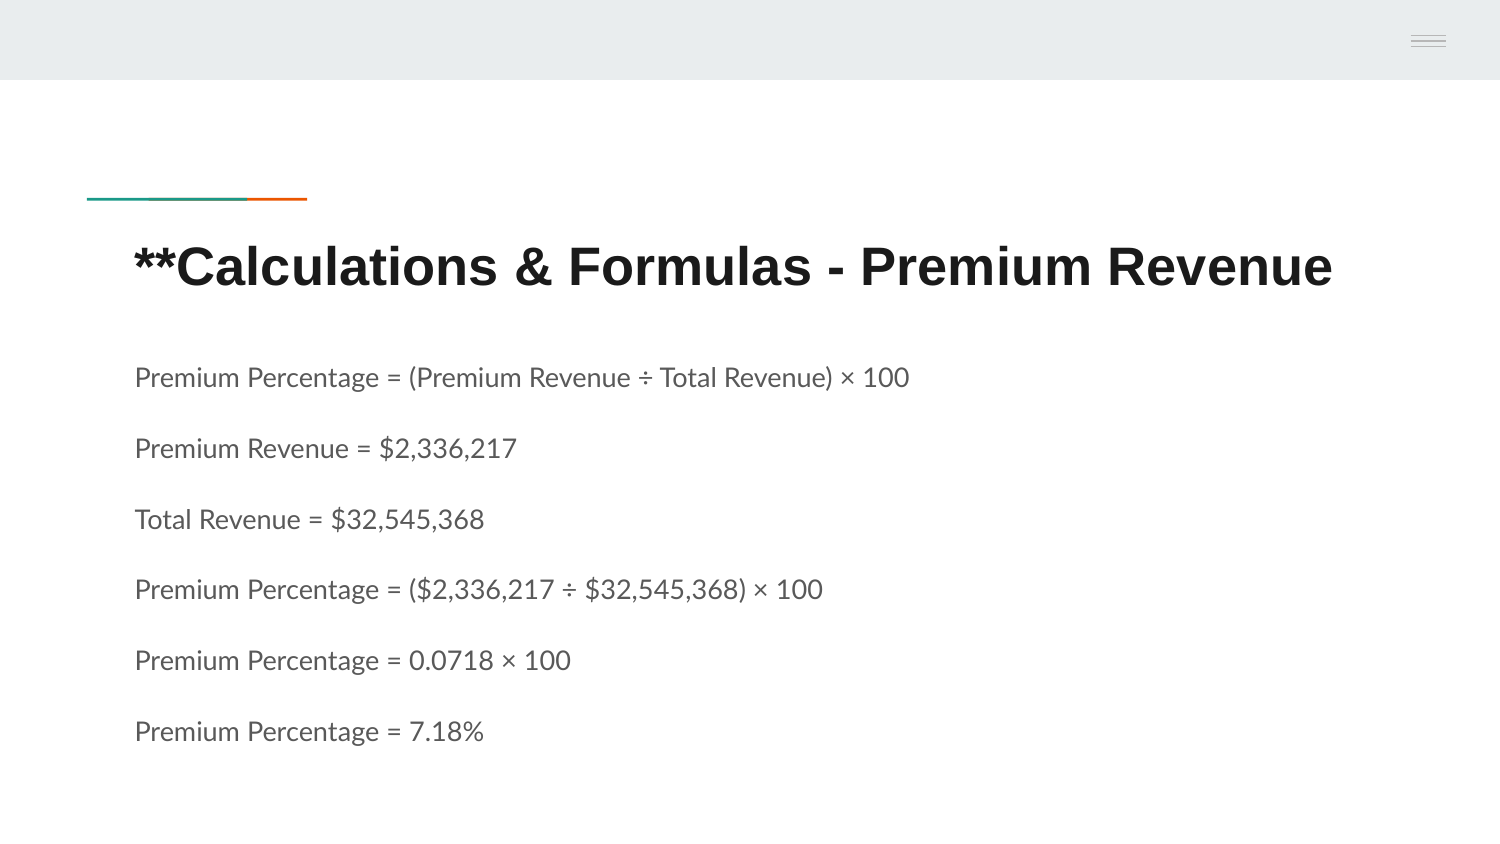

# **Calculations & Formulas - Premium Revenue
Premium Percentage = (Premium Revenue ÷ Total Revenue) × 100
Premium Revenue = $2,336,217
Total Revenue = $32,545,368
Premium Percentage = ($2,336,217 ÷ $32,545,368) × 100
Premium Percentage = 0.0718 × 100
Premium Percentage = 7.18%